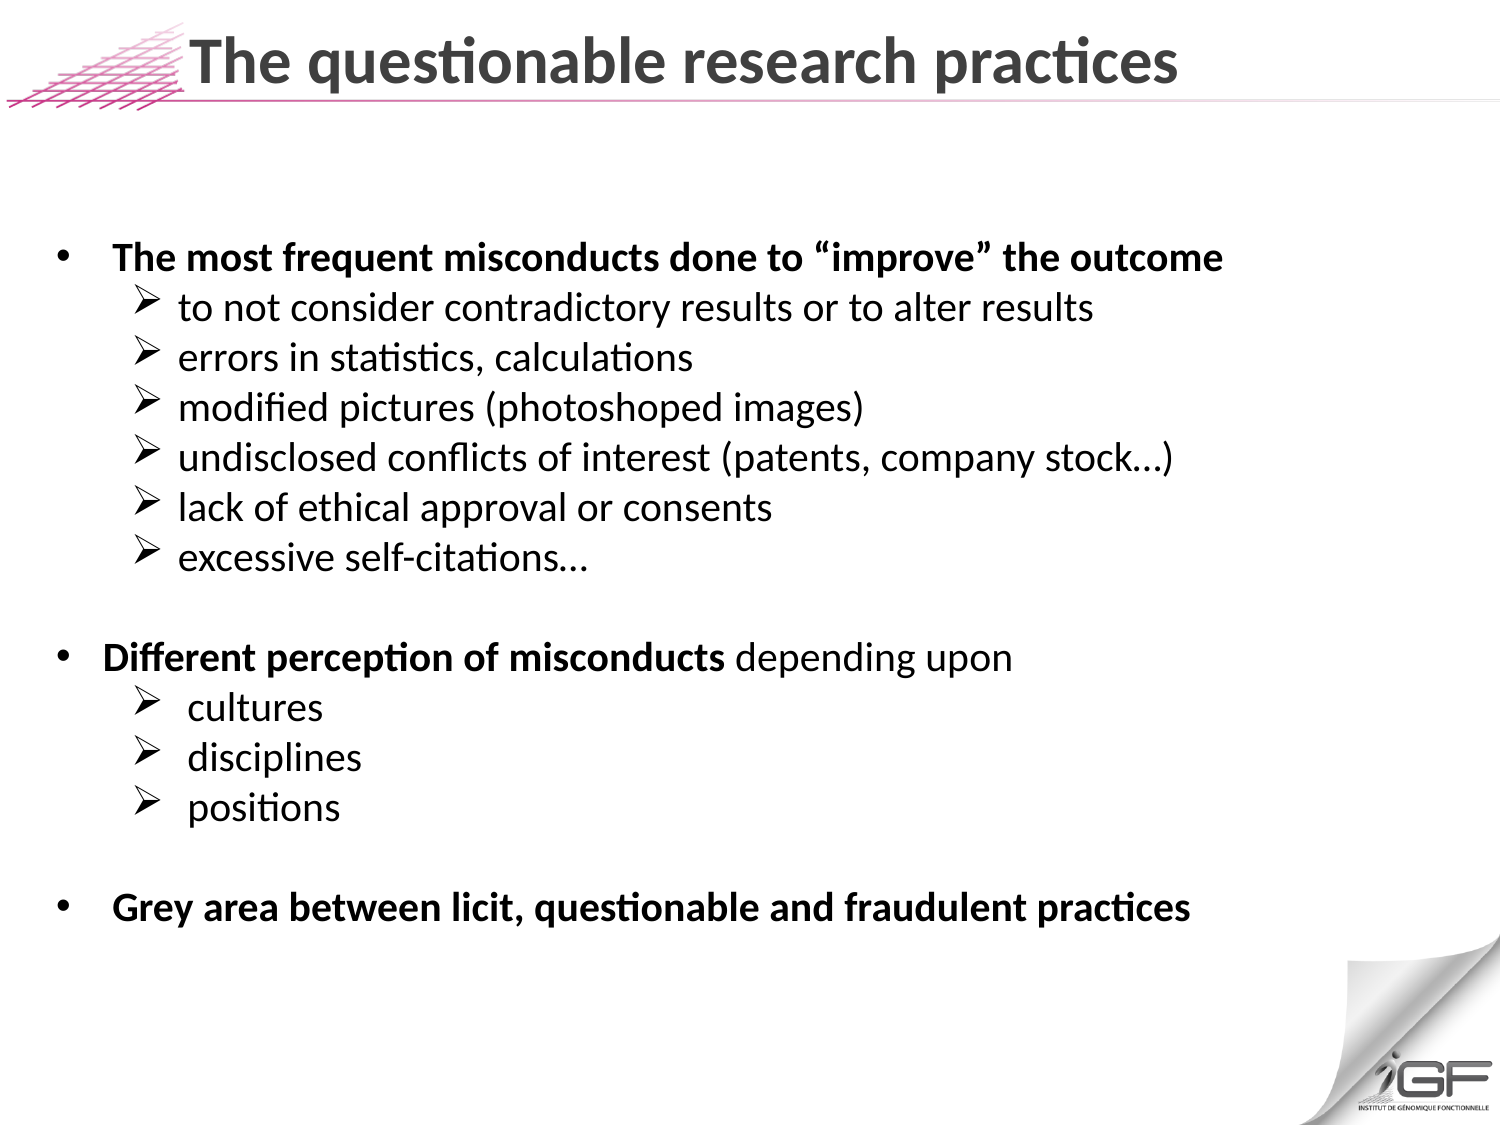

# The questionable research practices

The most frequent misconducts done to “improve” the outcome
to not consider contradictory results or to alter results
errors in statistics, calculations
modified pictures (photoshoped images)
undisclosed conflicts of interest (patents, company stock…)
lack of ethical approval or consents
excessive self-citations…

Different perception of misconducts depending upon
cultures
disciplines
positions

Grey area between licit, questionable and fraudulent practices